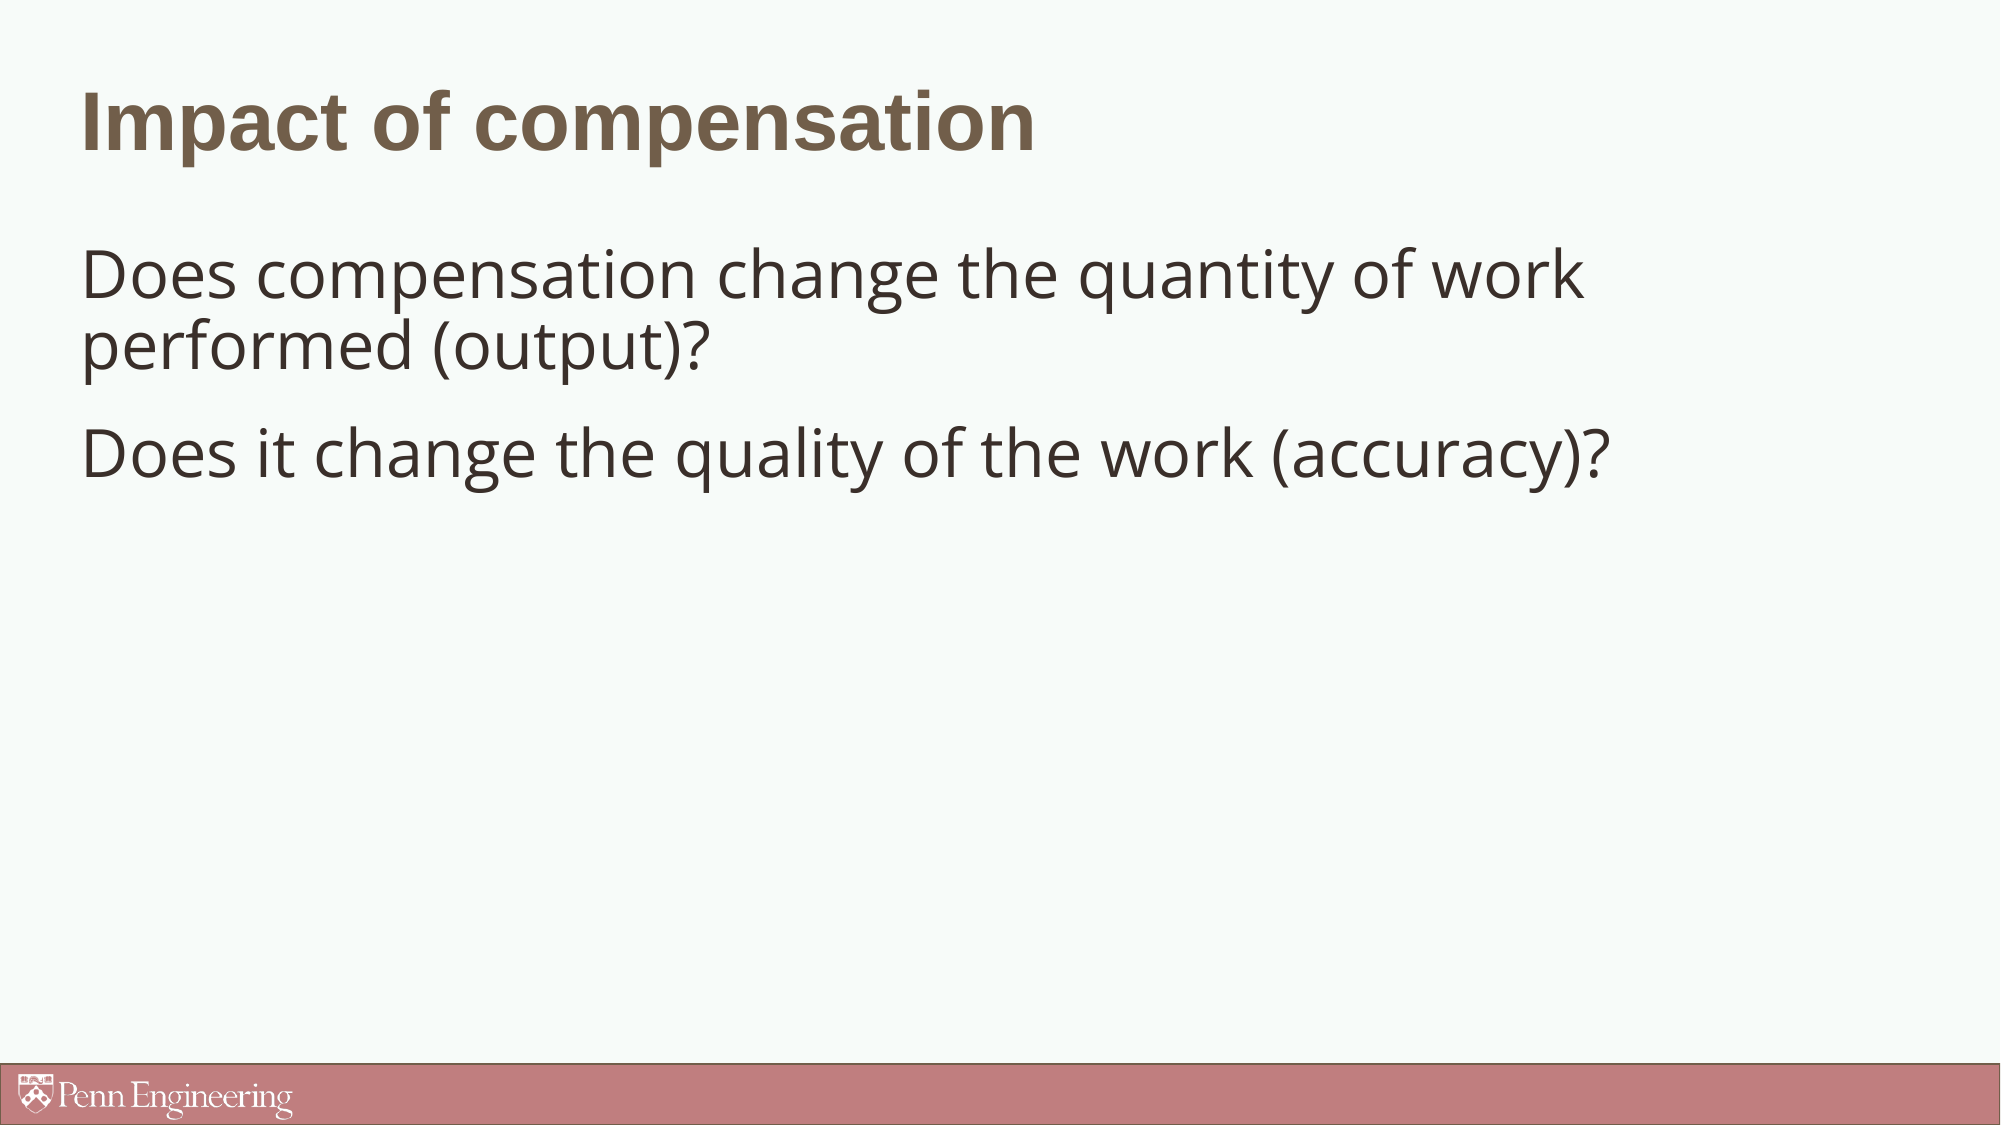

# Impact of compensation
Does compensation change the quantity of work performed (output)?
Does it change the quality of the work (accuracy)?